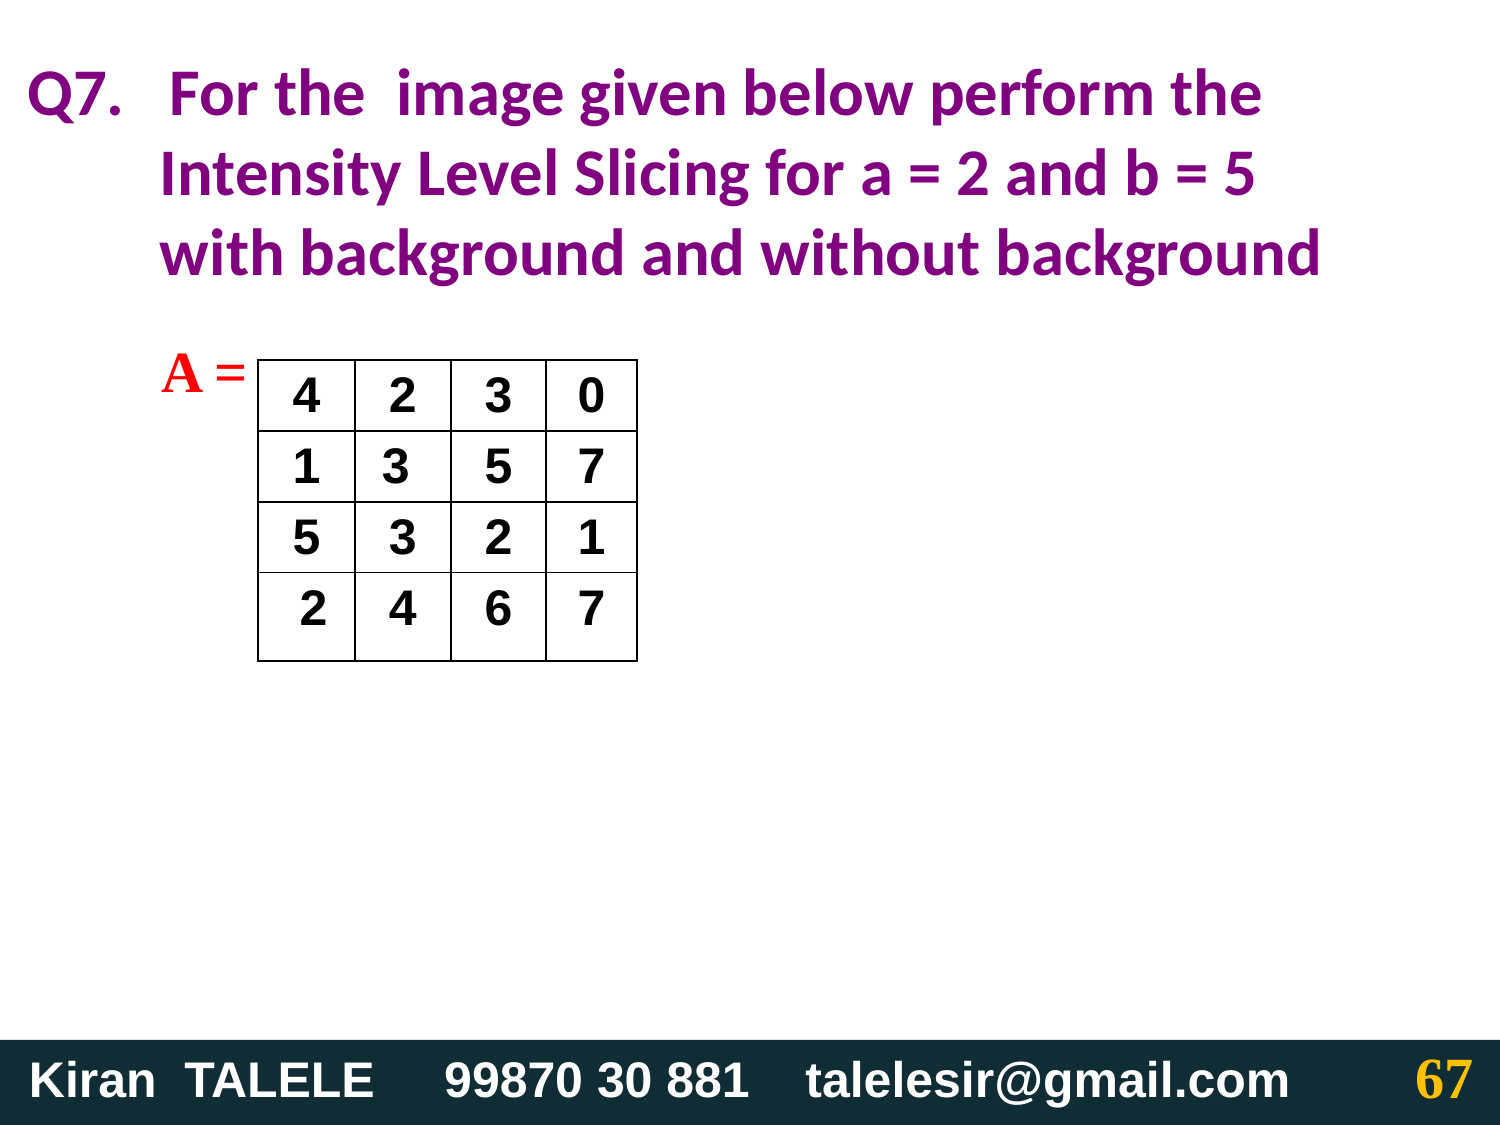

# Q7.   For the  image given below perform the Intensity Level Slicing for a = 2 and b = 5 with background and without background

A =
| 4 | 2 | 3 | 0 |
| --- | --- | --- | --- |
| 1 | 3 | 5 | 7 |
| 5 | 3 | 2 | 1 |
| 2 | 4 | 6 | 7 |
67
 Kiran  TALELE     99870 30 881    talelesir@gmail.com